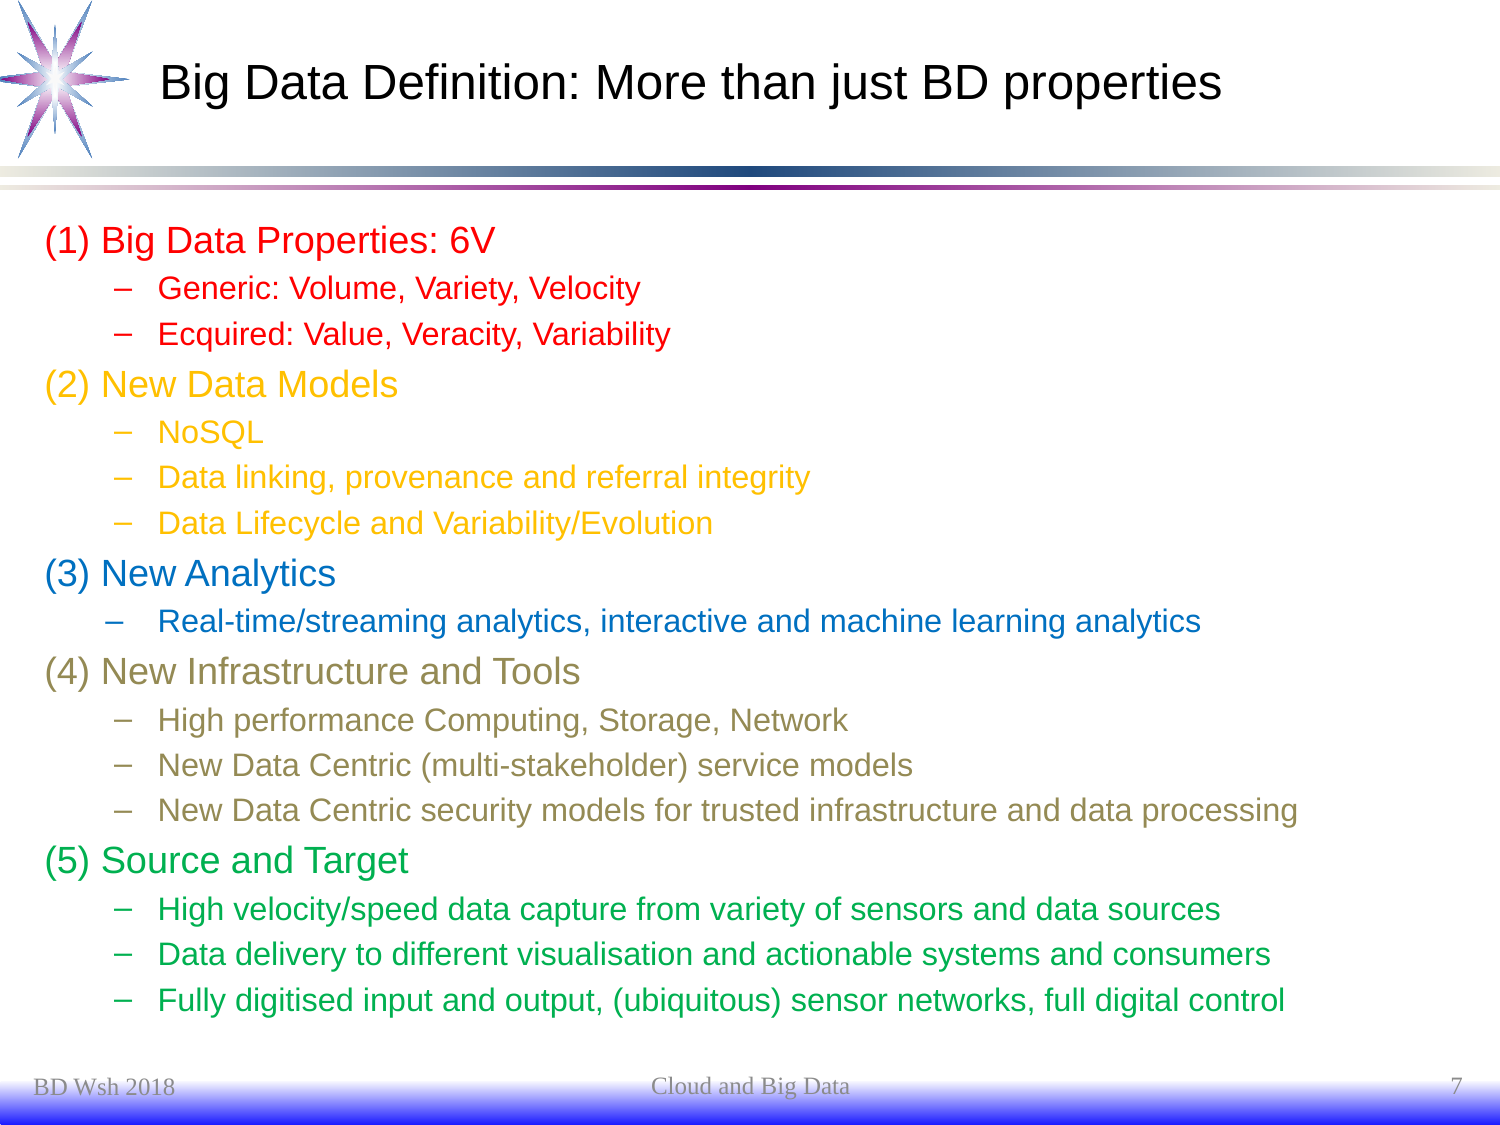

# Big Data Definition: More than just BD properties
(1) Big Data Properties: 6V
Generic: Volume, Variety, Velocity
Ecquired: Value, Veracity, Variability
(2) New Data Models
NoSQL
Data linking, provenance and referral integrity
Data Lifecycle and Variability/Evolution
(3) New Analytics
Real-time/streaming analytics, interactive and machine learning analytics
(4) New Infrastructure and Tools
High performance Computing, Storage, Network
New Data Centric (multi-stakeholder) service models
New Data Centric security models for trusted infrastructure and data processing
(5) Source and Target
High velocity/speed data capture from variety of sensors and data sources
Data delivery to different visualisation and actionable systems and consumers
Fully digitised input and output, (ubiquitous) sensor networks, full digital control
Cloud and Big Data
7
BD Wsh 2018